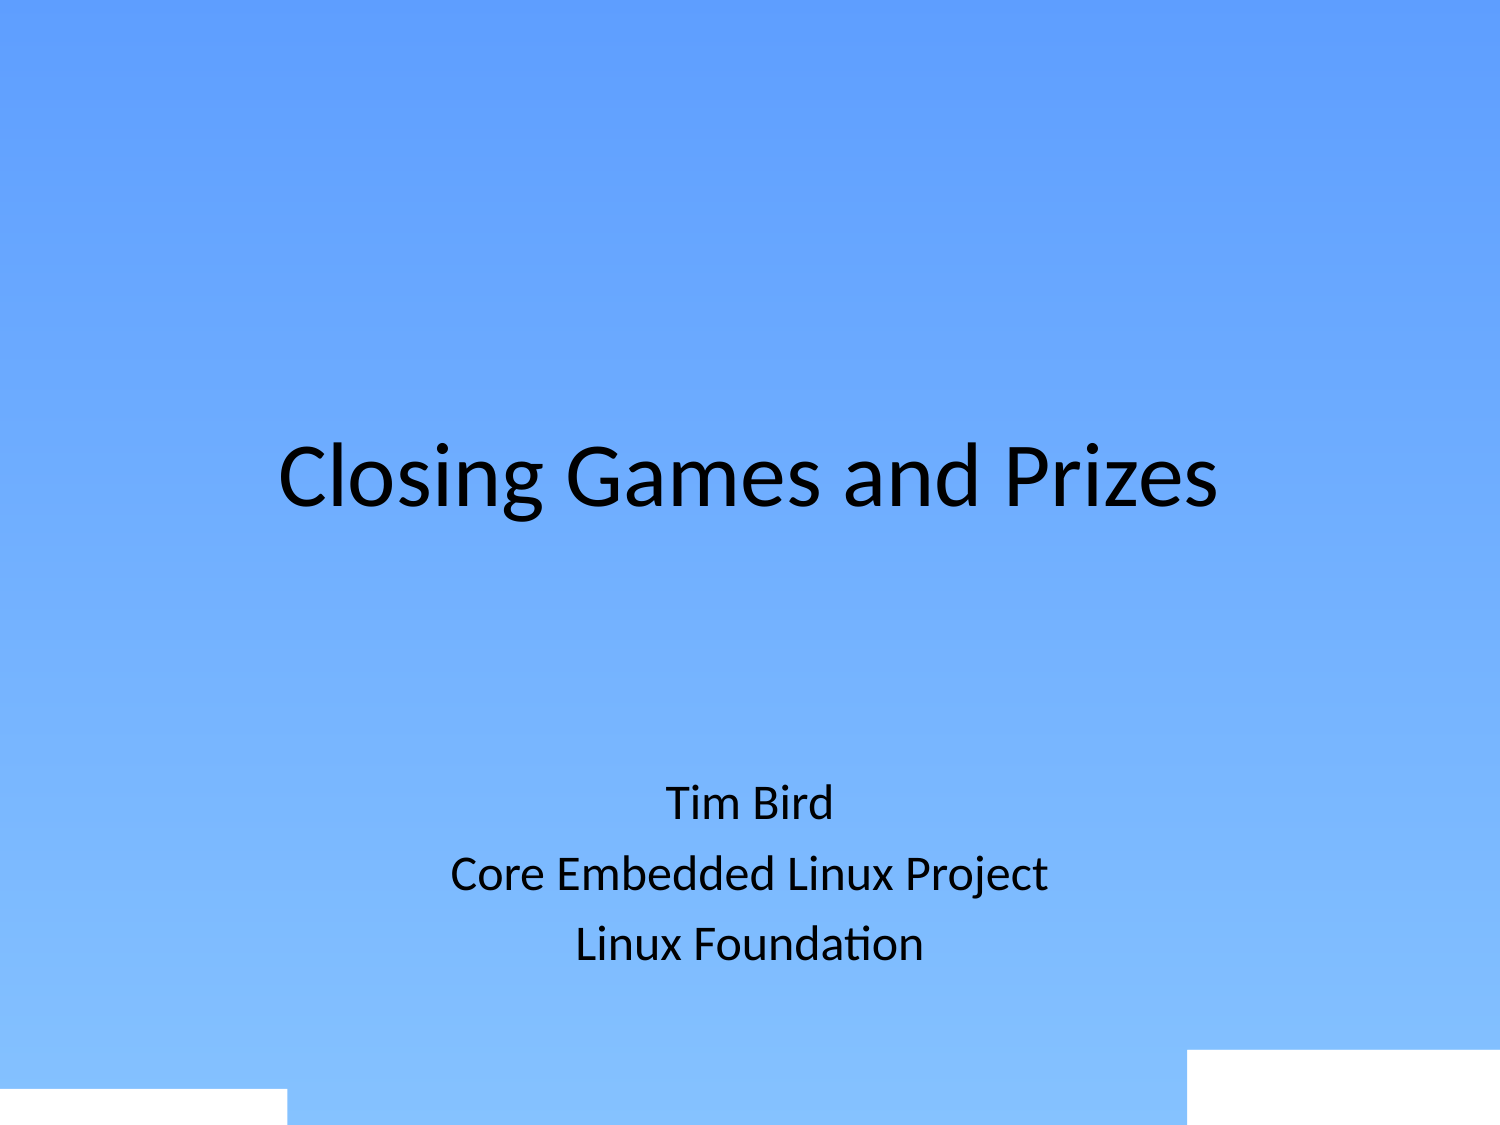

# Closing Games and Prizes
Tim Bird
Core Embedded Linux Project
Linux Foundation